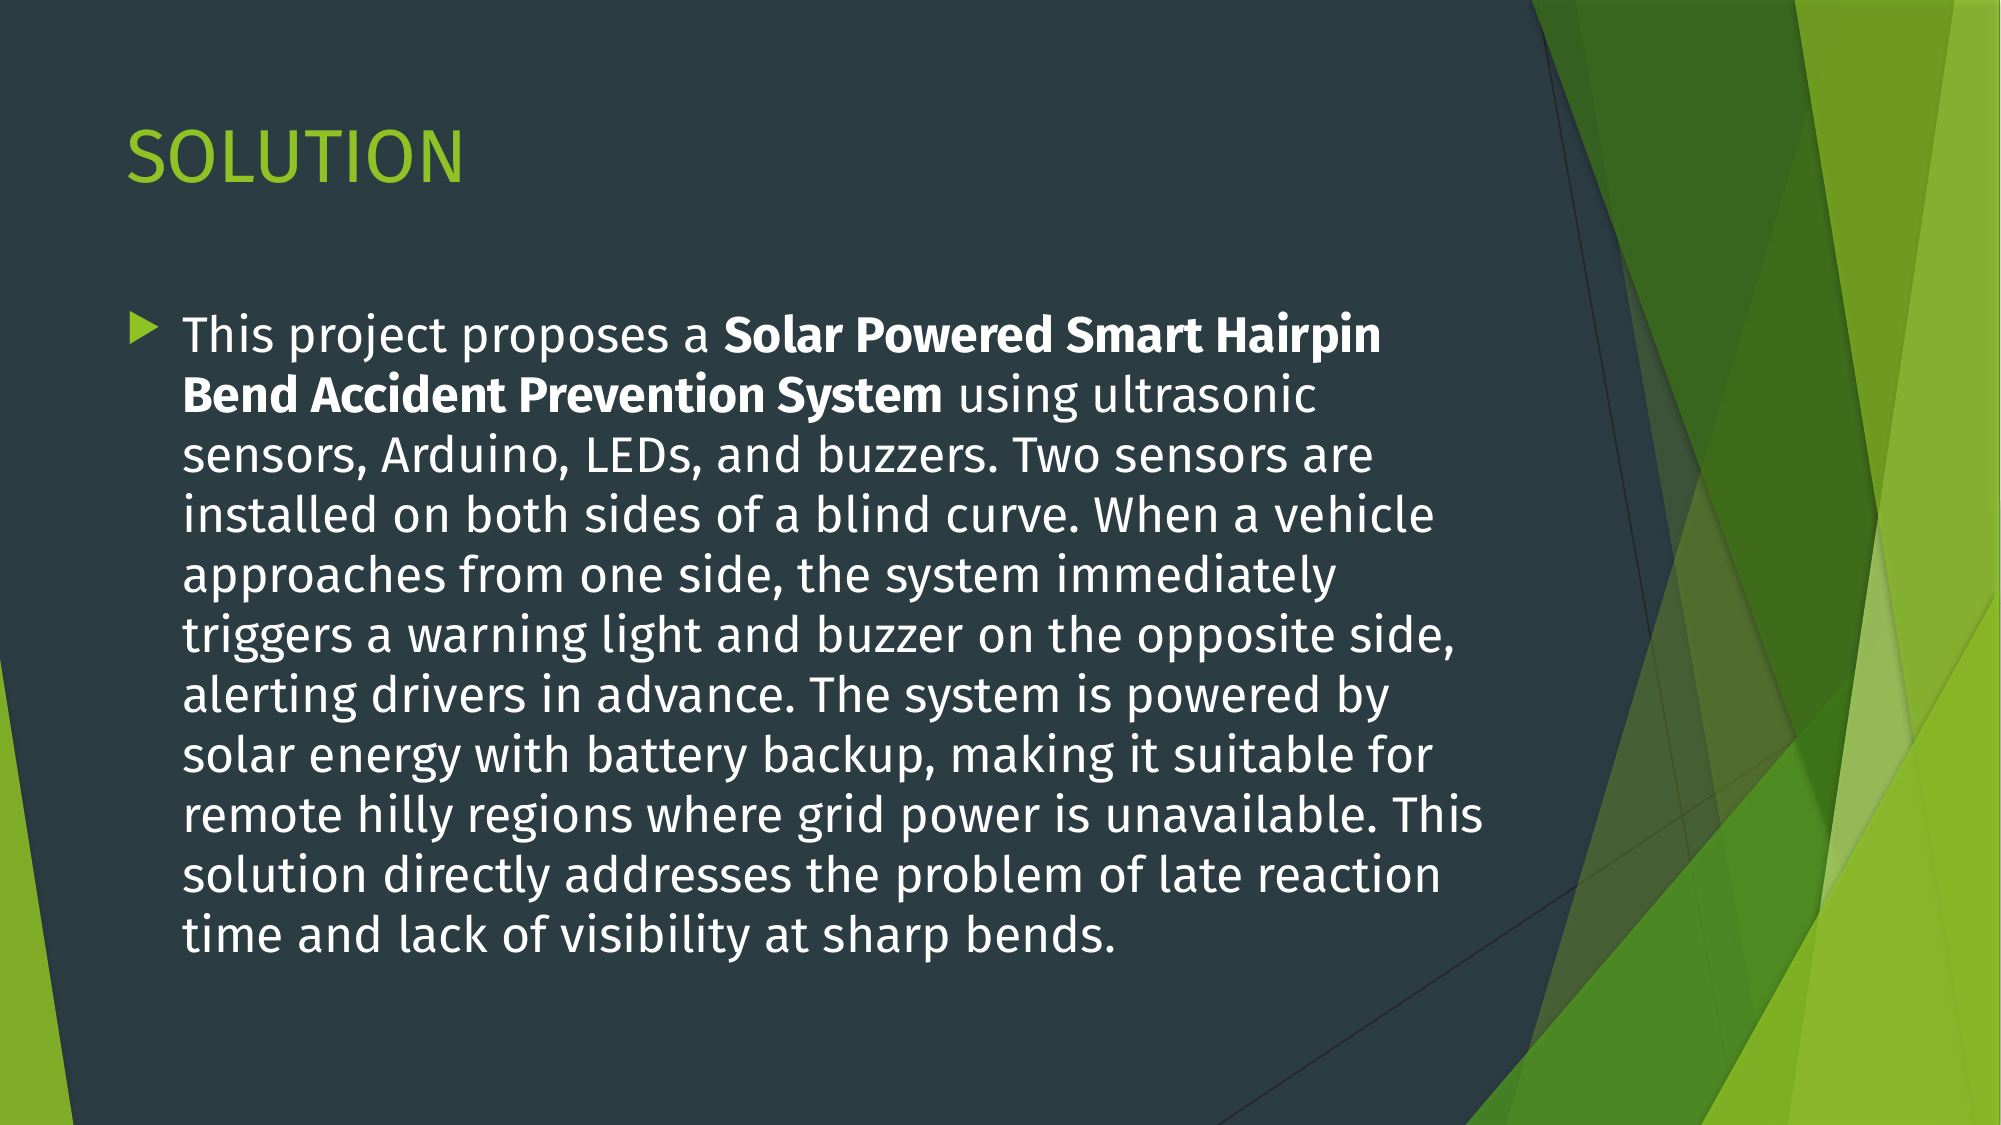

# SOLUTION
This project proposes a Solar Powered Smart Hairpin Bend Accident Prevention System using ultrasonic sensors, Arduino, LEDs, and buzzers. Two sensors are installed on both sides of a blind curve. When a vehicle approaches from one side, the system immediately triggers a warning light and buzzer on the opposite side, alerting drivers in advance. The system is powered by solar energy with battery backup, making it suitable for remote hilly regions where grid power is unavailable. This solution directly addresses the problem of late reaction time and lack of visibility at sharp bends.